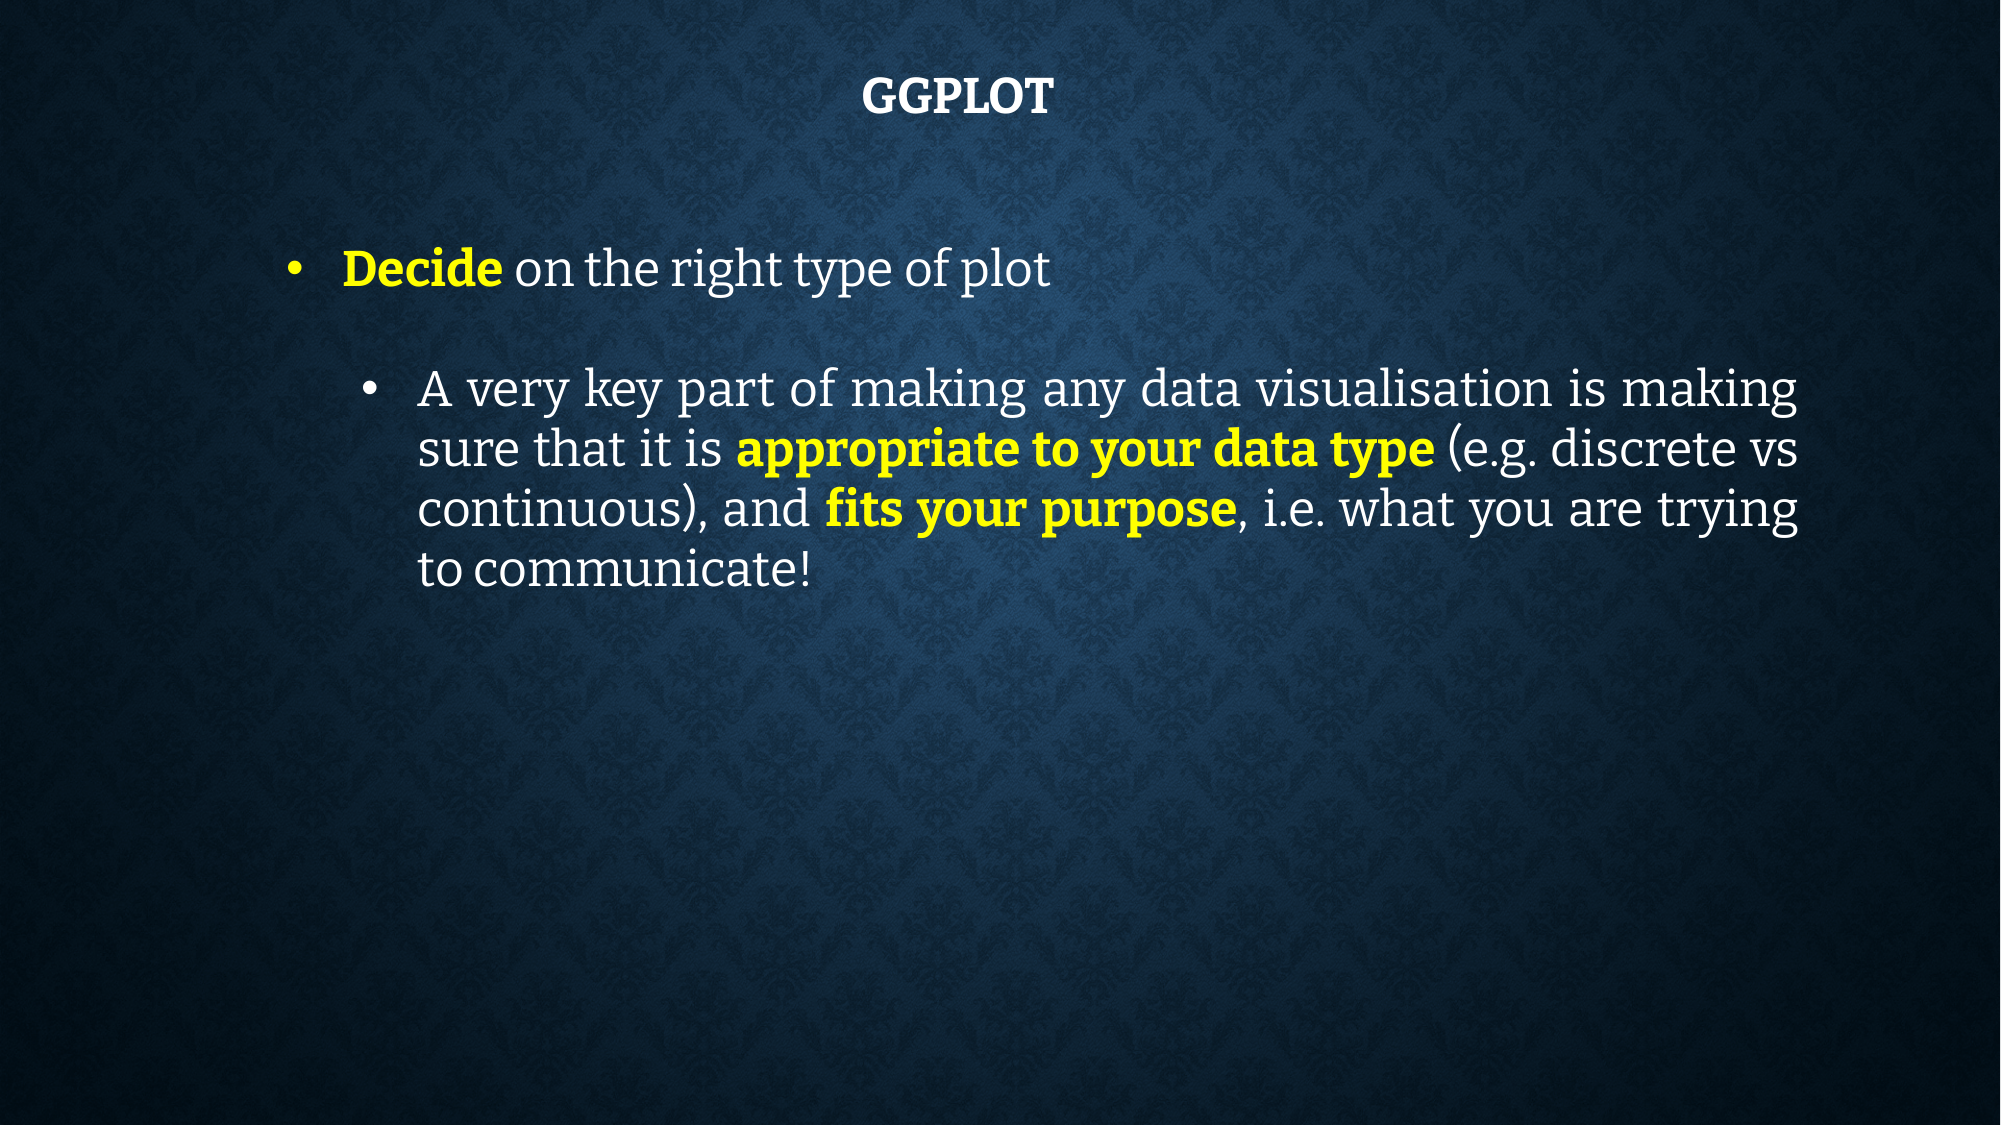

# GGPLOT
Decide on the right type of plot

A very key part of making any data visualisation is making sure that it is appropriate to your data type (e.g. discrete vs continuous), and fits your purpose, i.e. what you are trying to communicate!